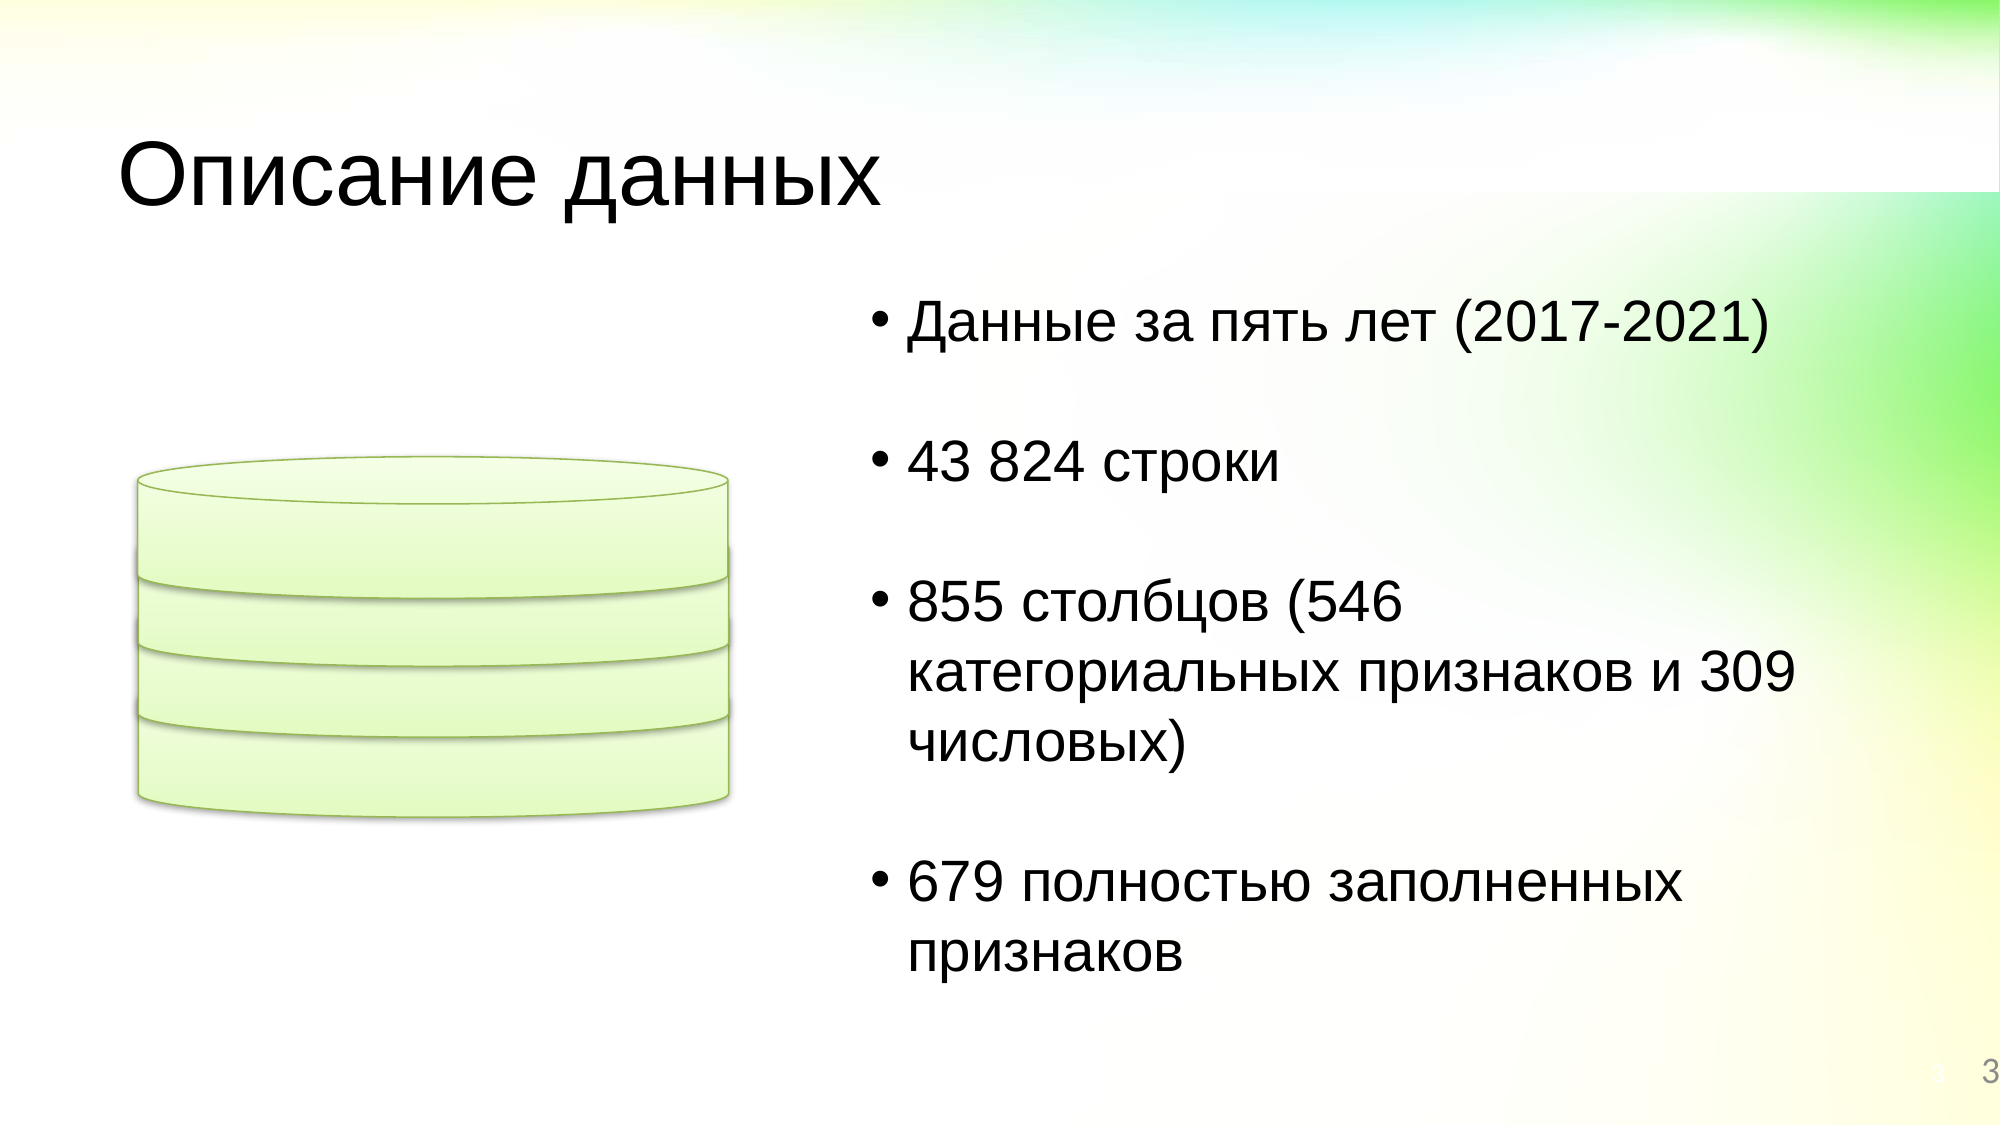

# Описание данных

Данные за пять лет (2017-2021)

43 824 строки

855 столбцов (546 категориальных признаков и 309 числовых)

679 полностью заполненных признаков

3